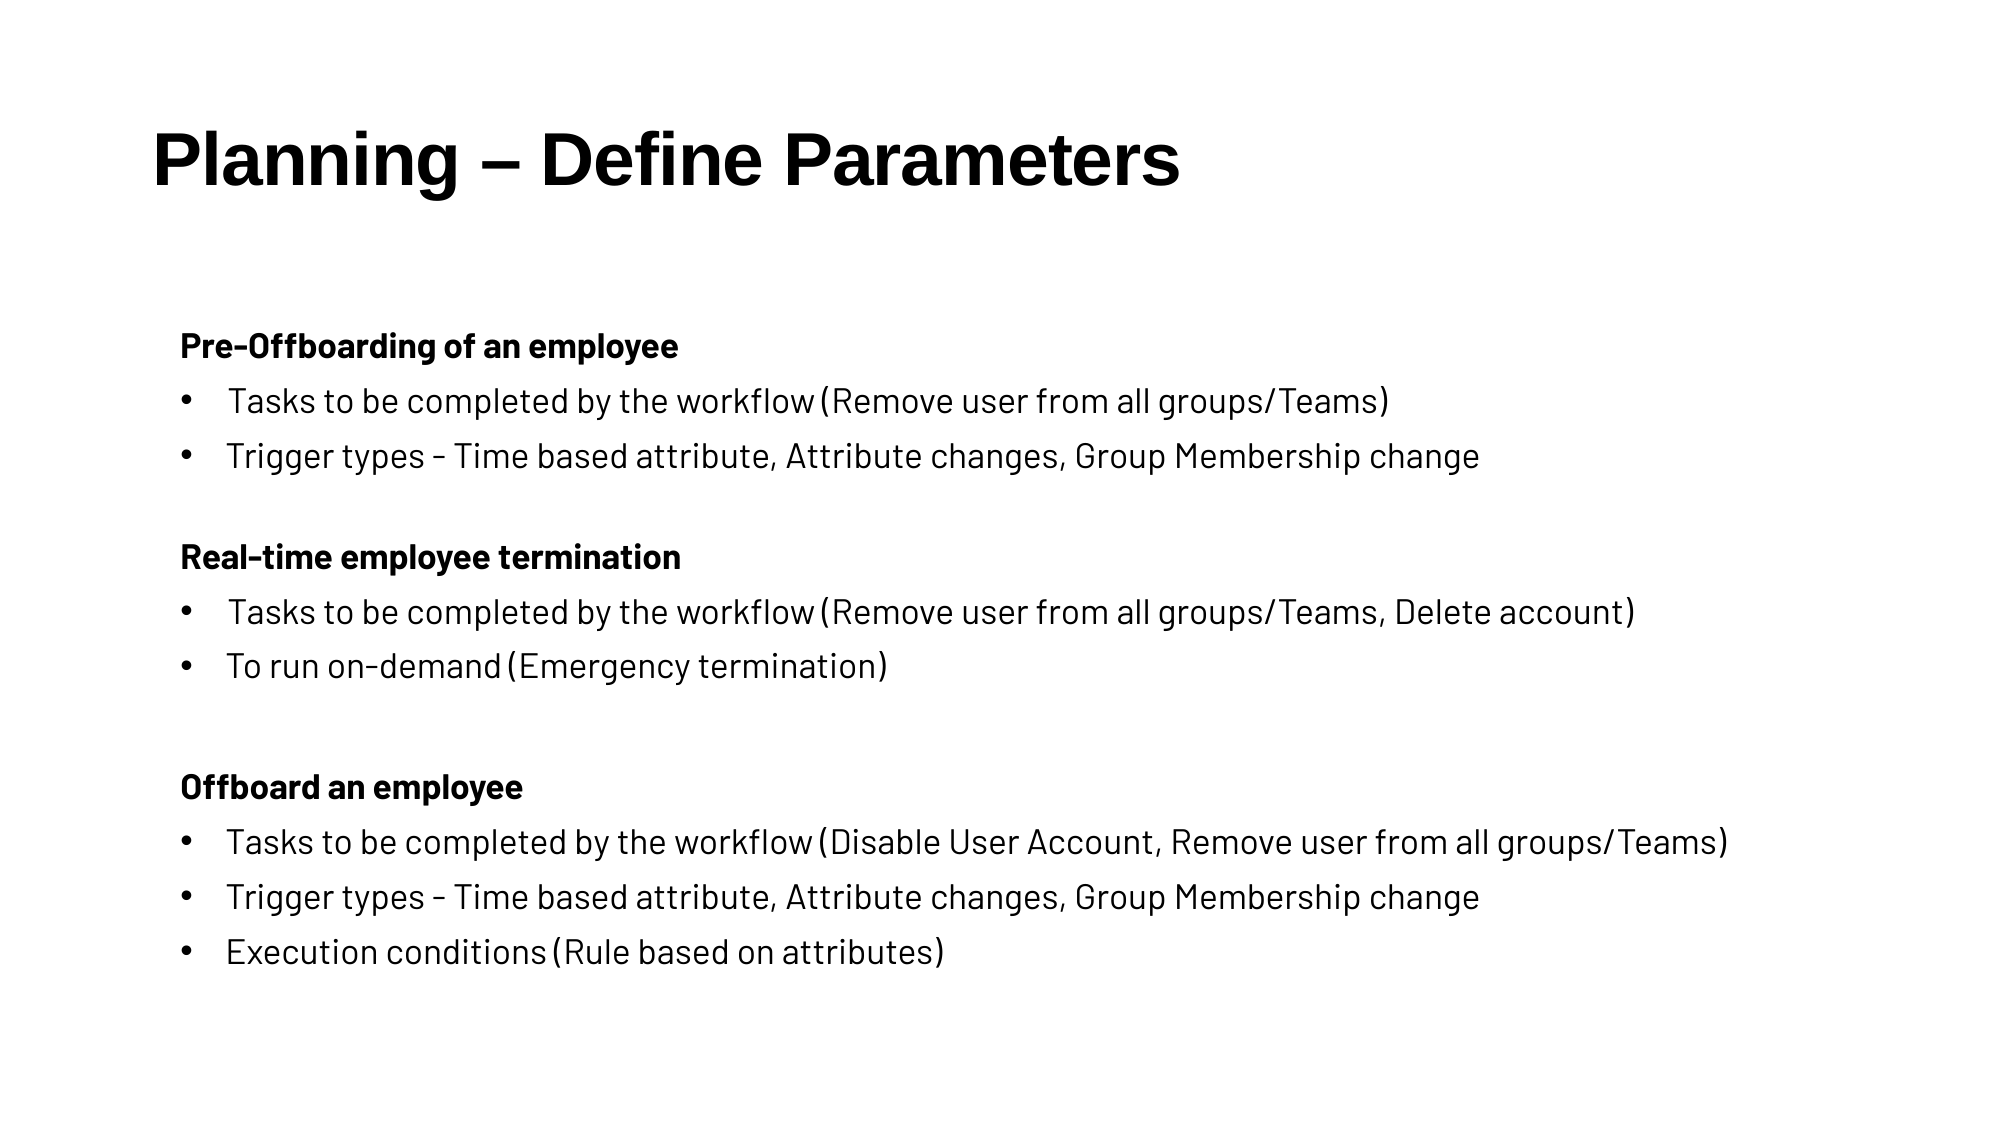

# Planning – Define Parameters
Pre-Offboarding of an employee
Tasks to be completed by the workflow (Remove user from all groups/Teams)
Trigger types - Time based attribute, Attribute changes, Group Membership change

Real-time employee termination
Tasks to be completed by the workflow (Remove user from all groups/Teams, Delete account)
To run on-demand (Emergency termination)

Offboard an employee
Tasks to be completed by the workflow (Disable User Account, Remove user from all groups/Teams)
Trigger types - Time based attribute, Attribute changes, Group Membership change
Execution conditions (Rule based on attributes)